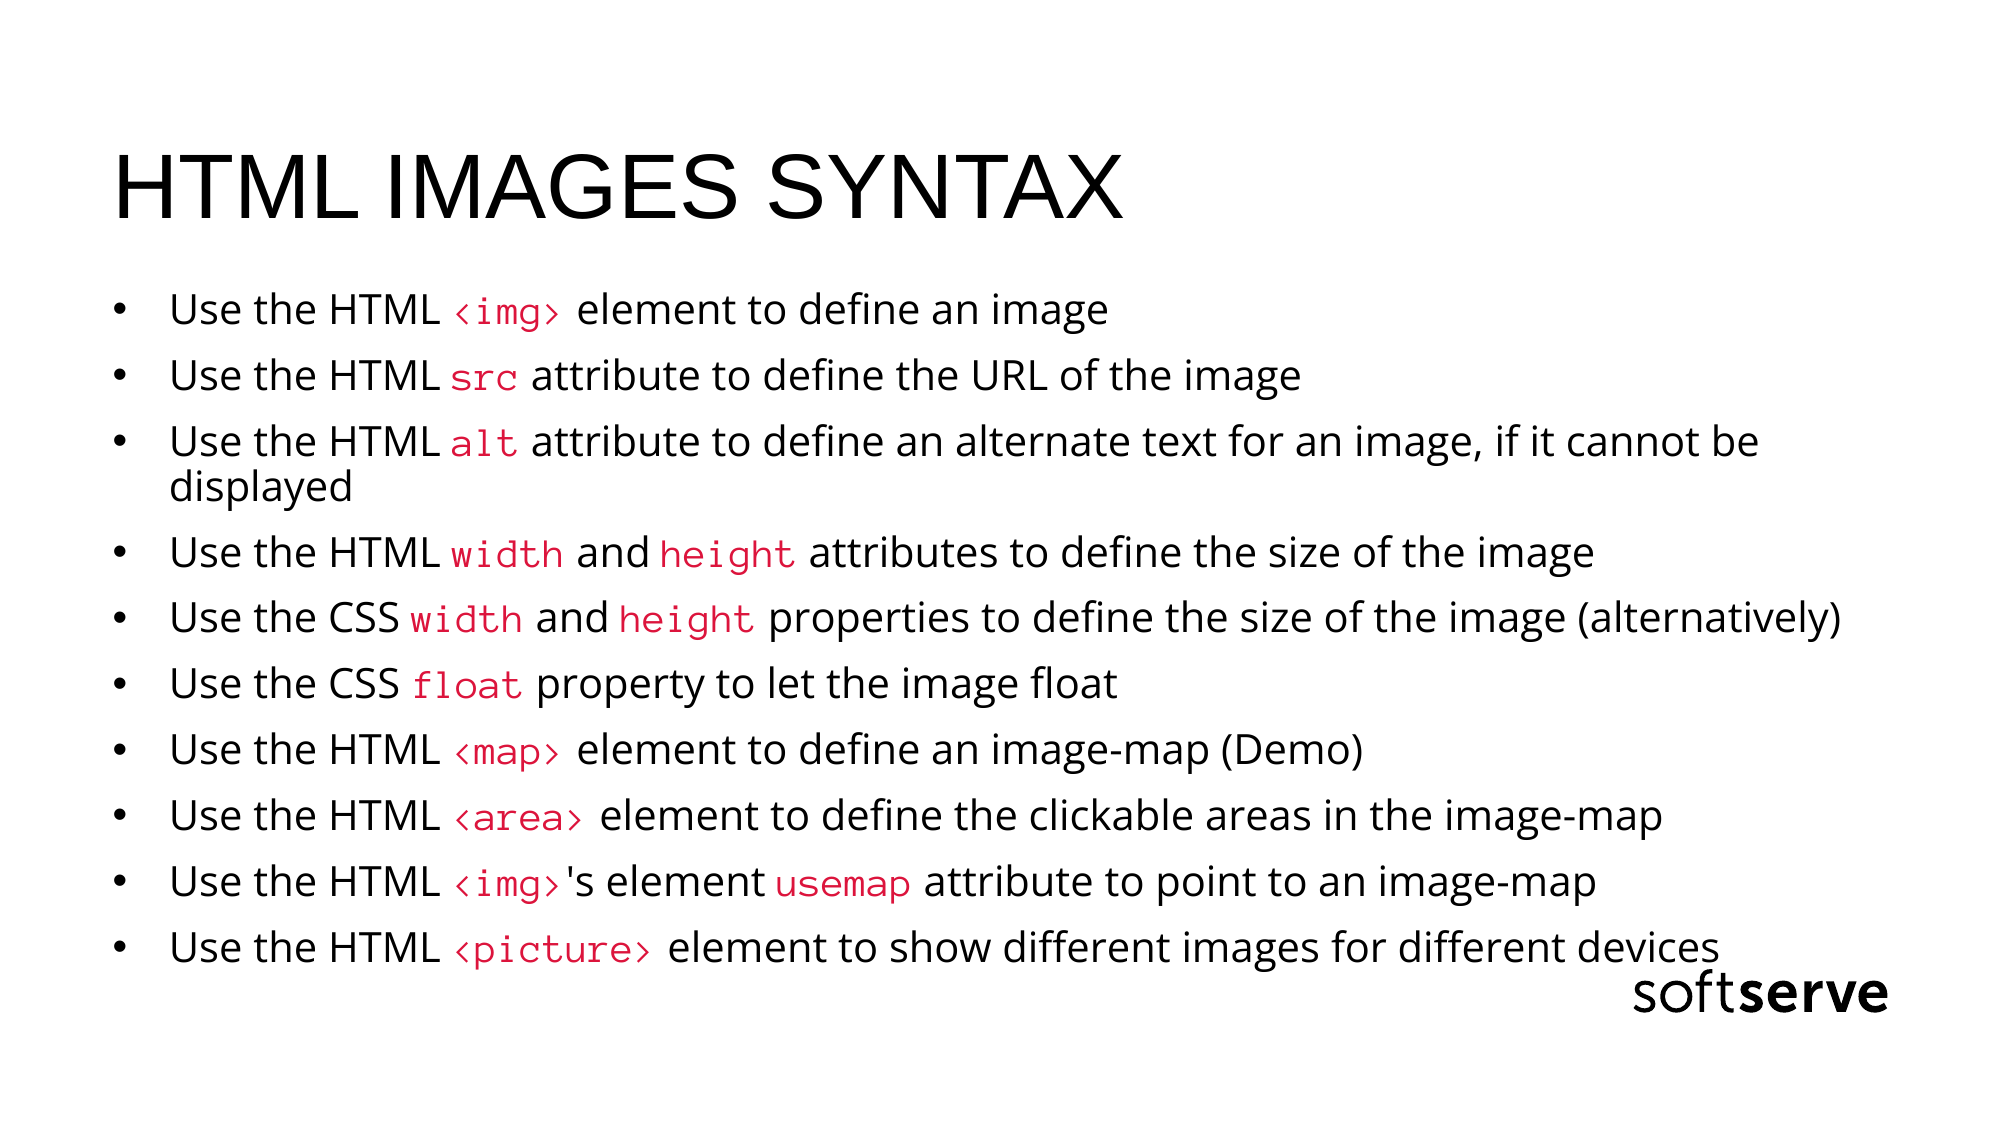

HTML IMAGES SYNTAX
Use the HTML <img> element to define an image
Use the HTML src attribute to define the URL of the image
Use the HTML alt attribute to define an alternate text for an image, if it cannot be displayed
Use the HTML width and height attributes to define the size of the image
Use the CSS width and height properties to define the size of the image (alternatively)
Use the CSS float property to let the image float
Use the HTML <map> element to define an image-map (Demo)
Use the HTML <area> element to define the clickable areas in the image-map
Use the HTML <img>'s element usemap attribute to point to an image-map
Use the HTML <picture> element to show different images for different devices